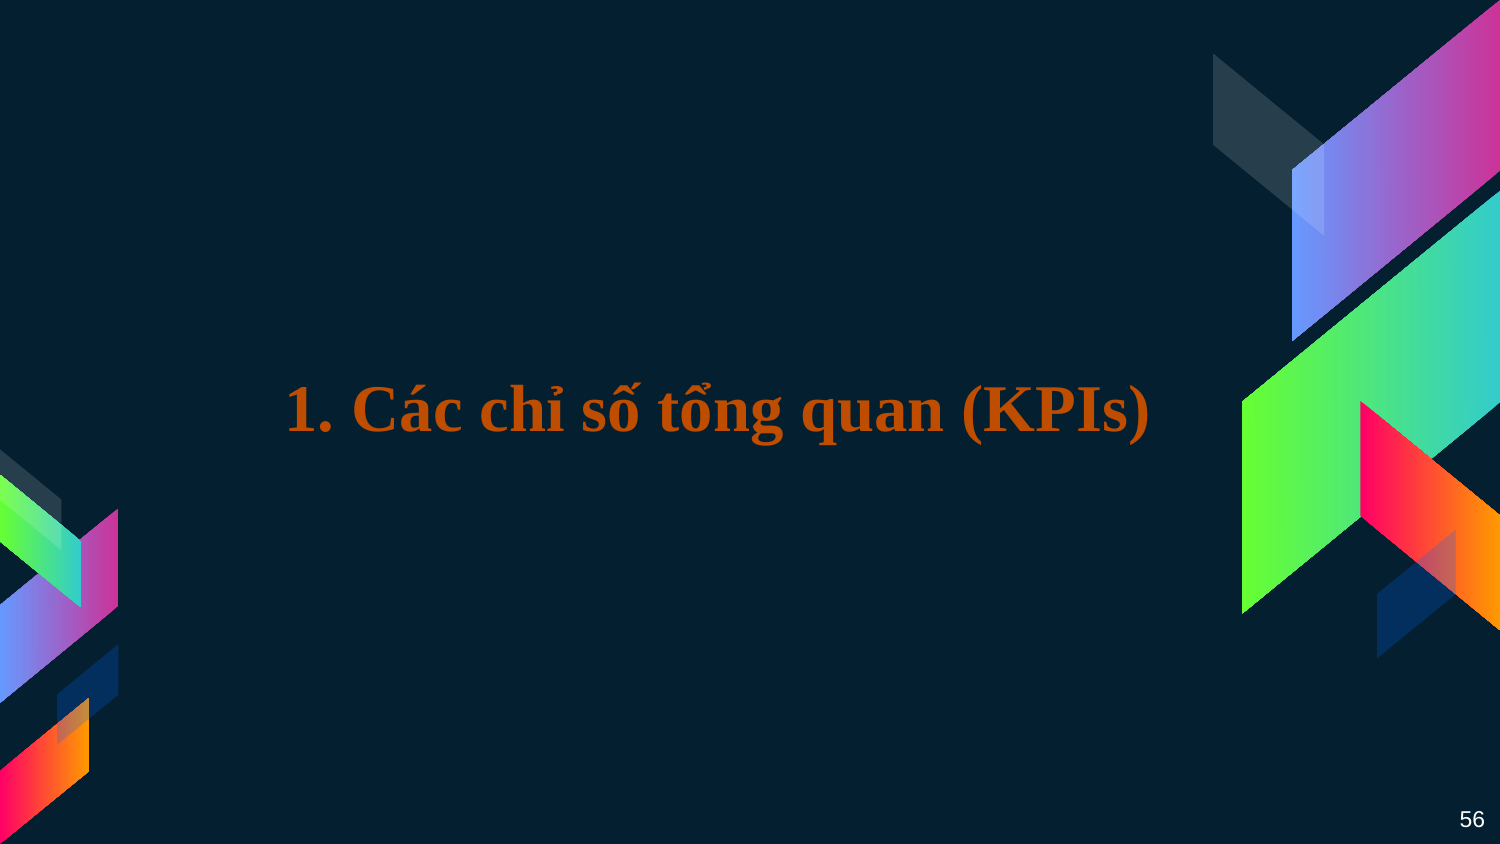

# 1. Các chỉ số tổng quan (KPIs)
56